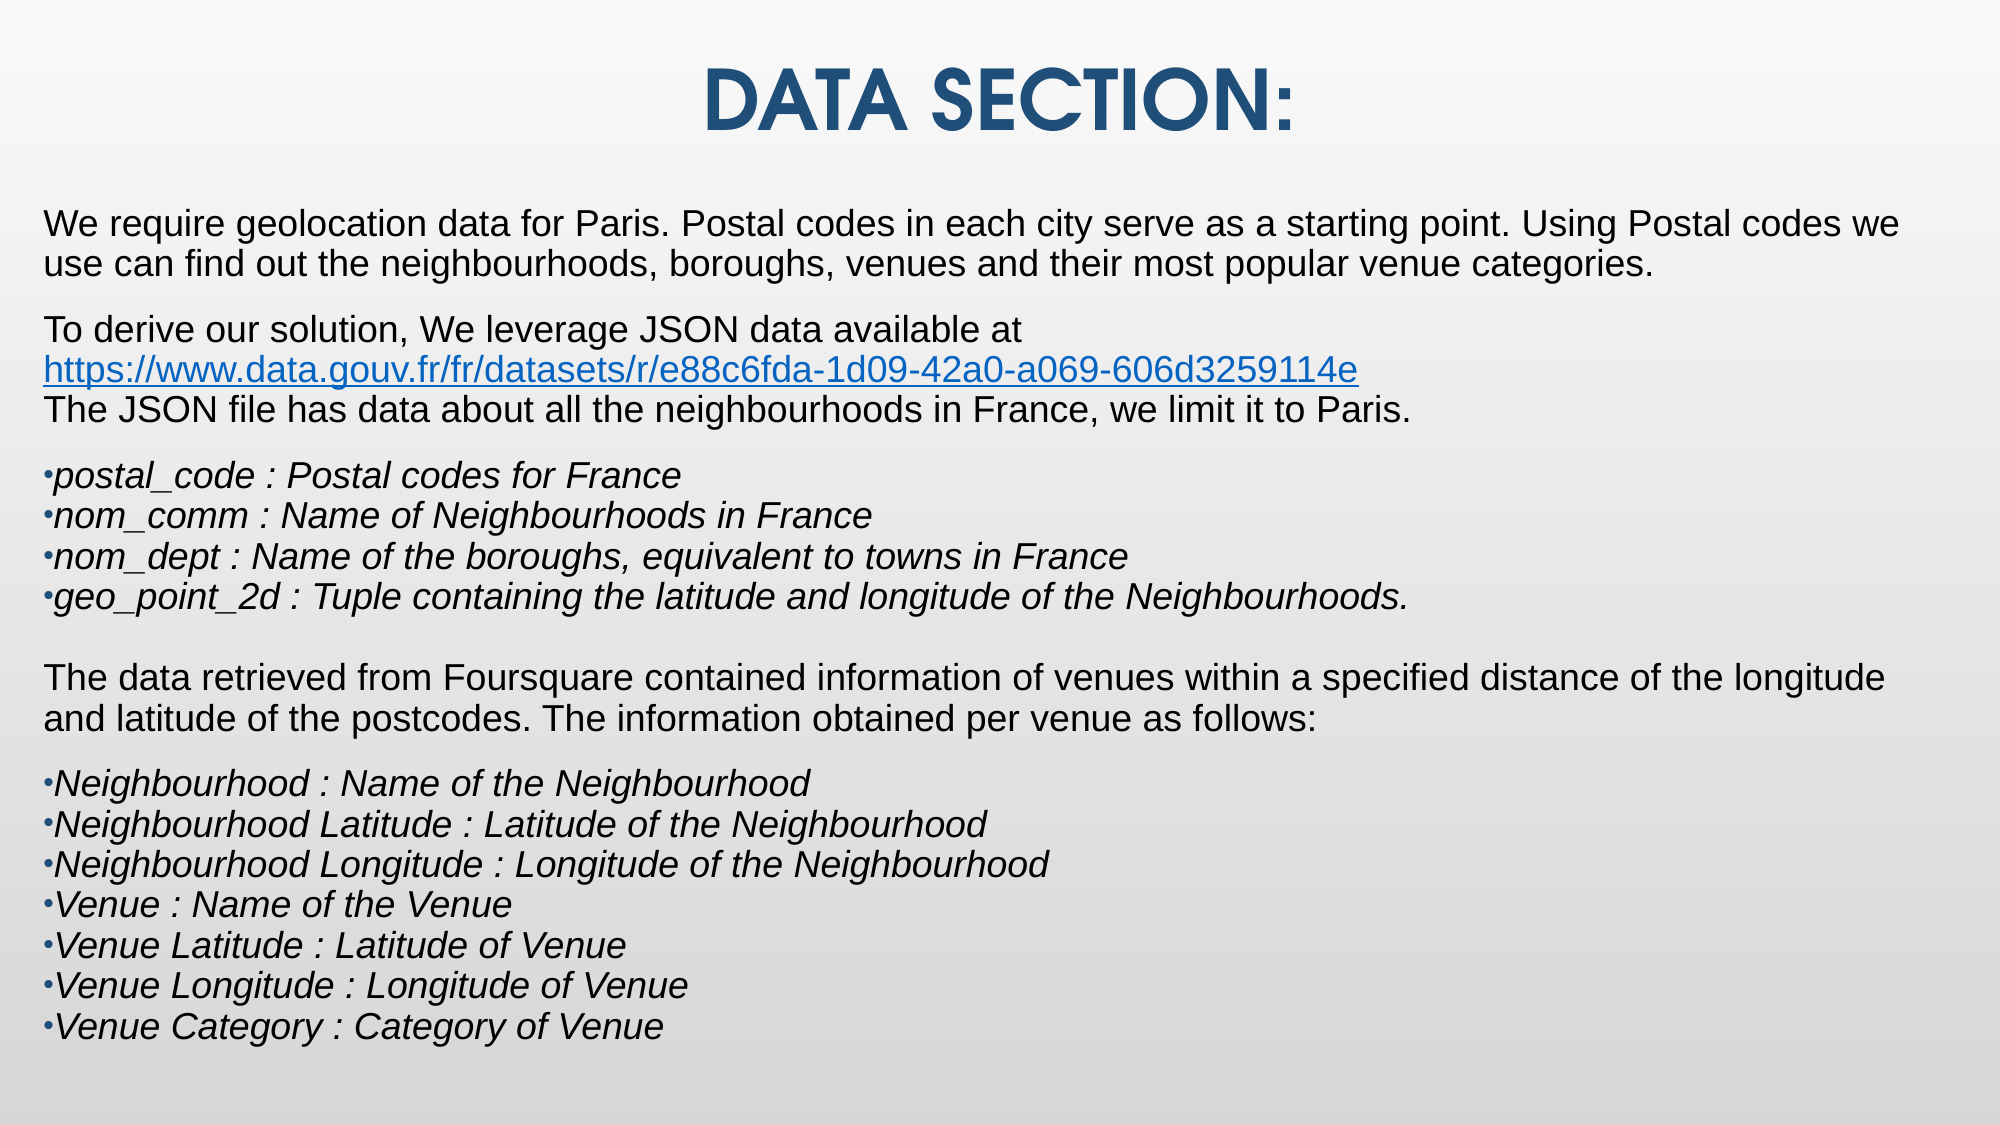

# Data Section:
We require geolocation data for Paris. Postal codes in each city serve as a starting point. Using Postal codes we use can find out the neighbourhoods, boroughs, venues and their most popular venue categories.
To derive our solution, We leverage JSON data available at https://www.data.gouv.fr/fr/datasets/r/e88c6fda-1d09-42a0-a069-606d3259114e
The JSON file has data about all the neighbourhoods in France, we limit it to Paris.
postal_code : Postal codes for France
nom_comm : Name of Neighbourhoods in France
nom_dept : Name of the boroughs, equivalent to towns in France
geo_point_2d : Tuple containing the latitude and longitude of the Neighbourhoods.

The data retrieved from Foursquare contained information of venues within a specified distance of the longitude and latitude of the postcodes. The information obtained per venue as follows:
Neighbourhood : Name of the Neighbourhood
Neighbourhood Latitude : Latitude of the Neighbourhood
Neighbourhood Longitude : Longitude of the Neighbourhood
Venue : Name of the Venue
Venue Latitude : Latitude of Venue
Venue Longitude : Longitude of Venue
Venue Category : Category of Venue